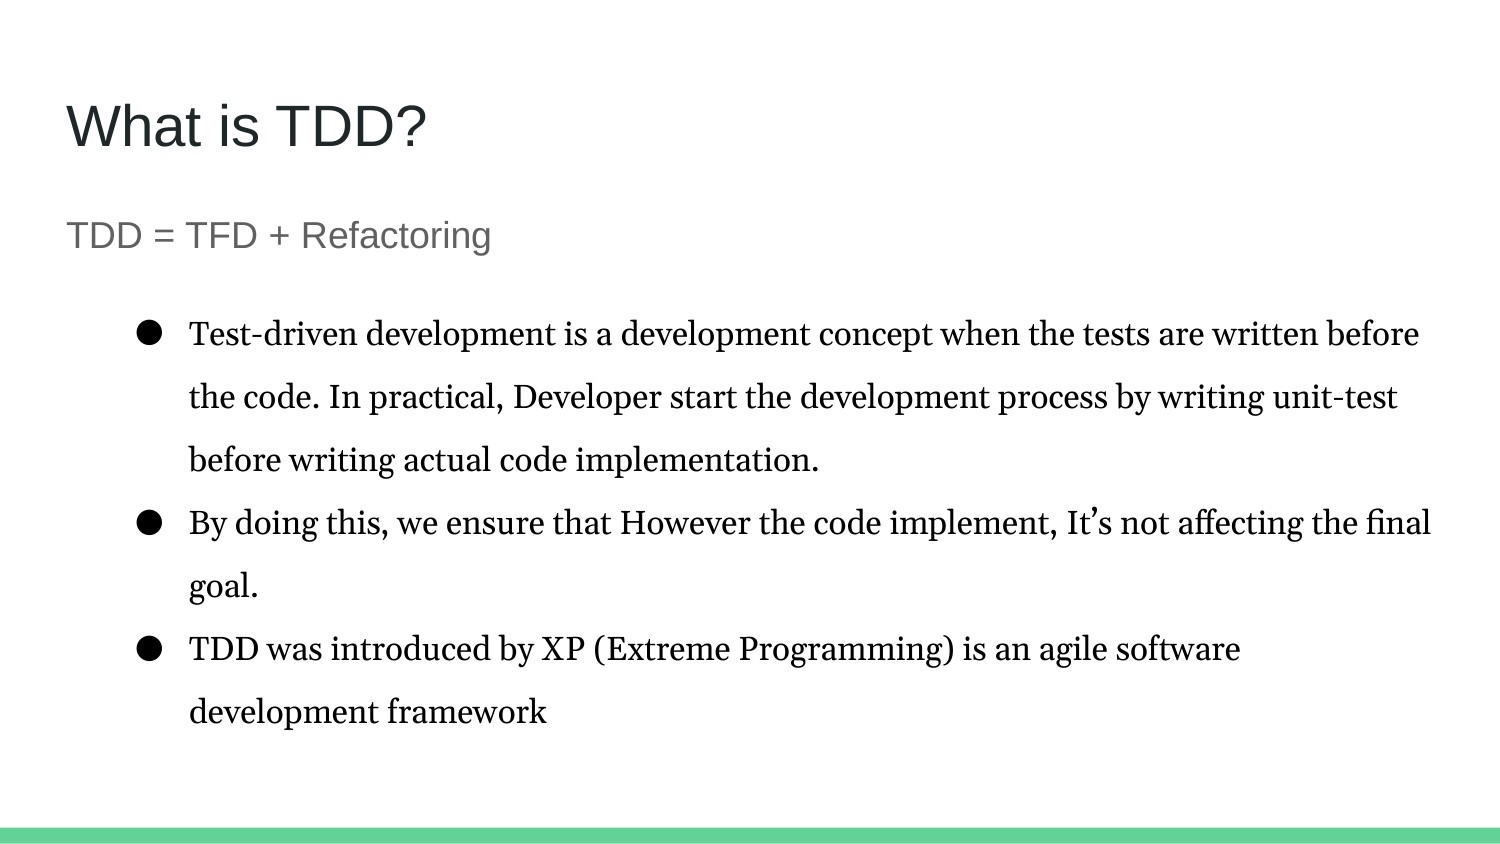

# What is TDD?
TDD = TFD + Refactoring
Test-driven development is a development concept when the tests are written before the code. In practical, Developer start the development process by writing unit-test before writing actual code implementation.
By doing this, we ensure that However the code implement, It’s not affecting the final goal.
TDD was introduced by XP (Extreme Programming) is an agile software development framework